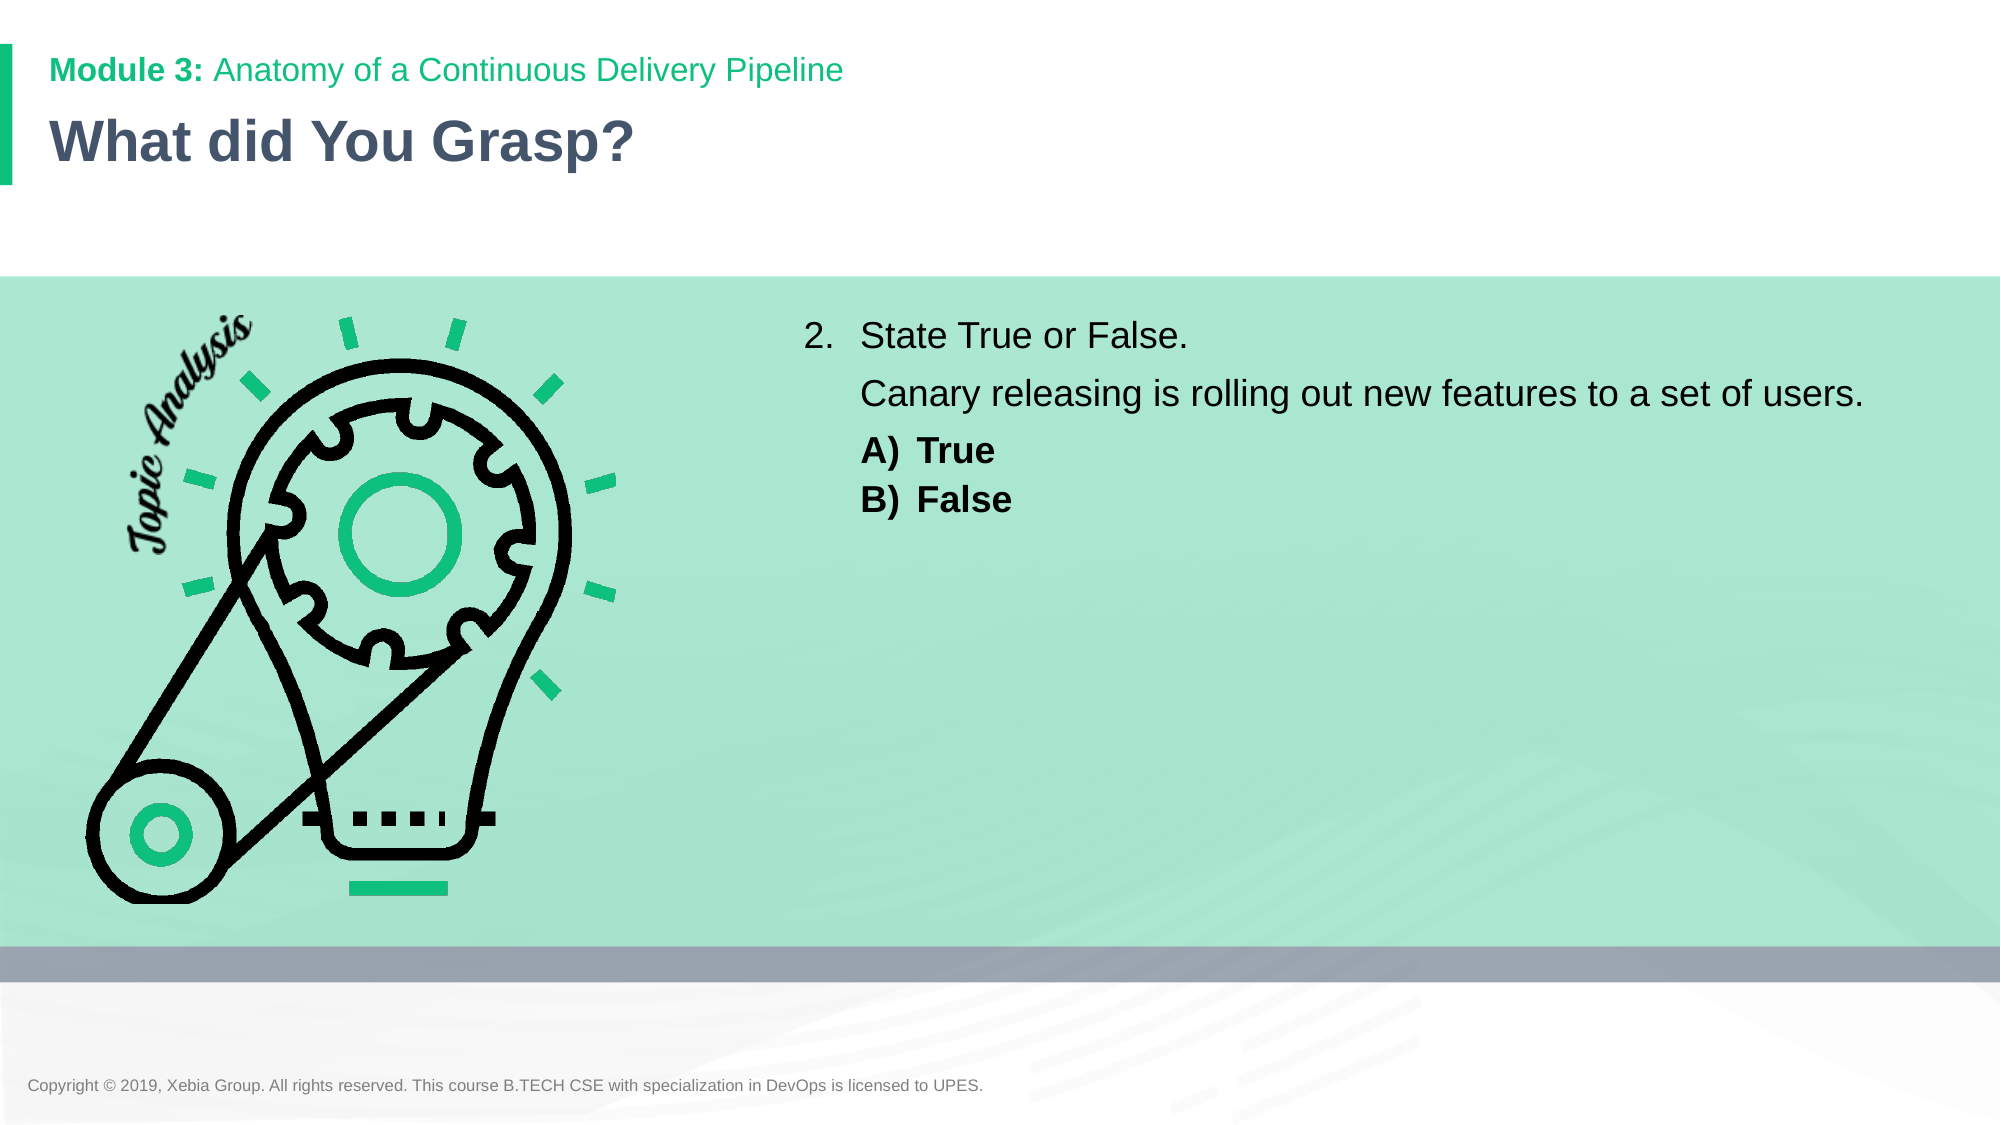

# What did You Grasp?
2.	State True or False.
	Canary releasing is rolling out new features to a set of users.
True
False